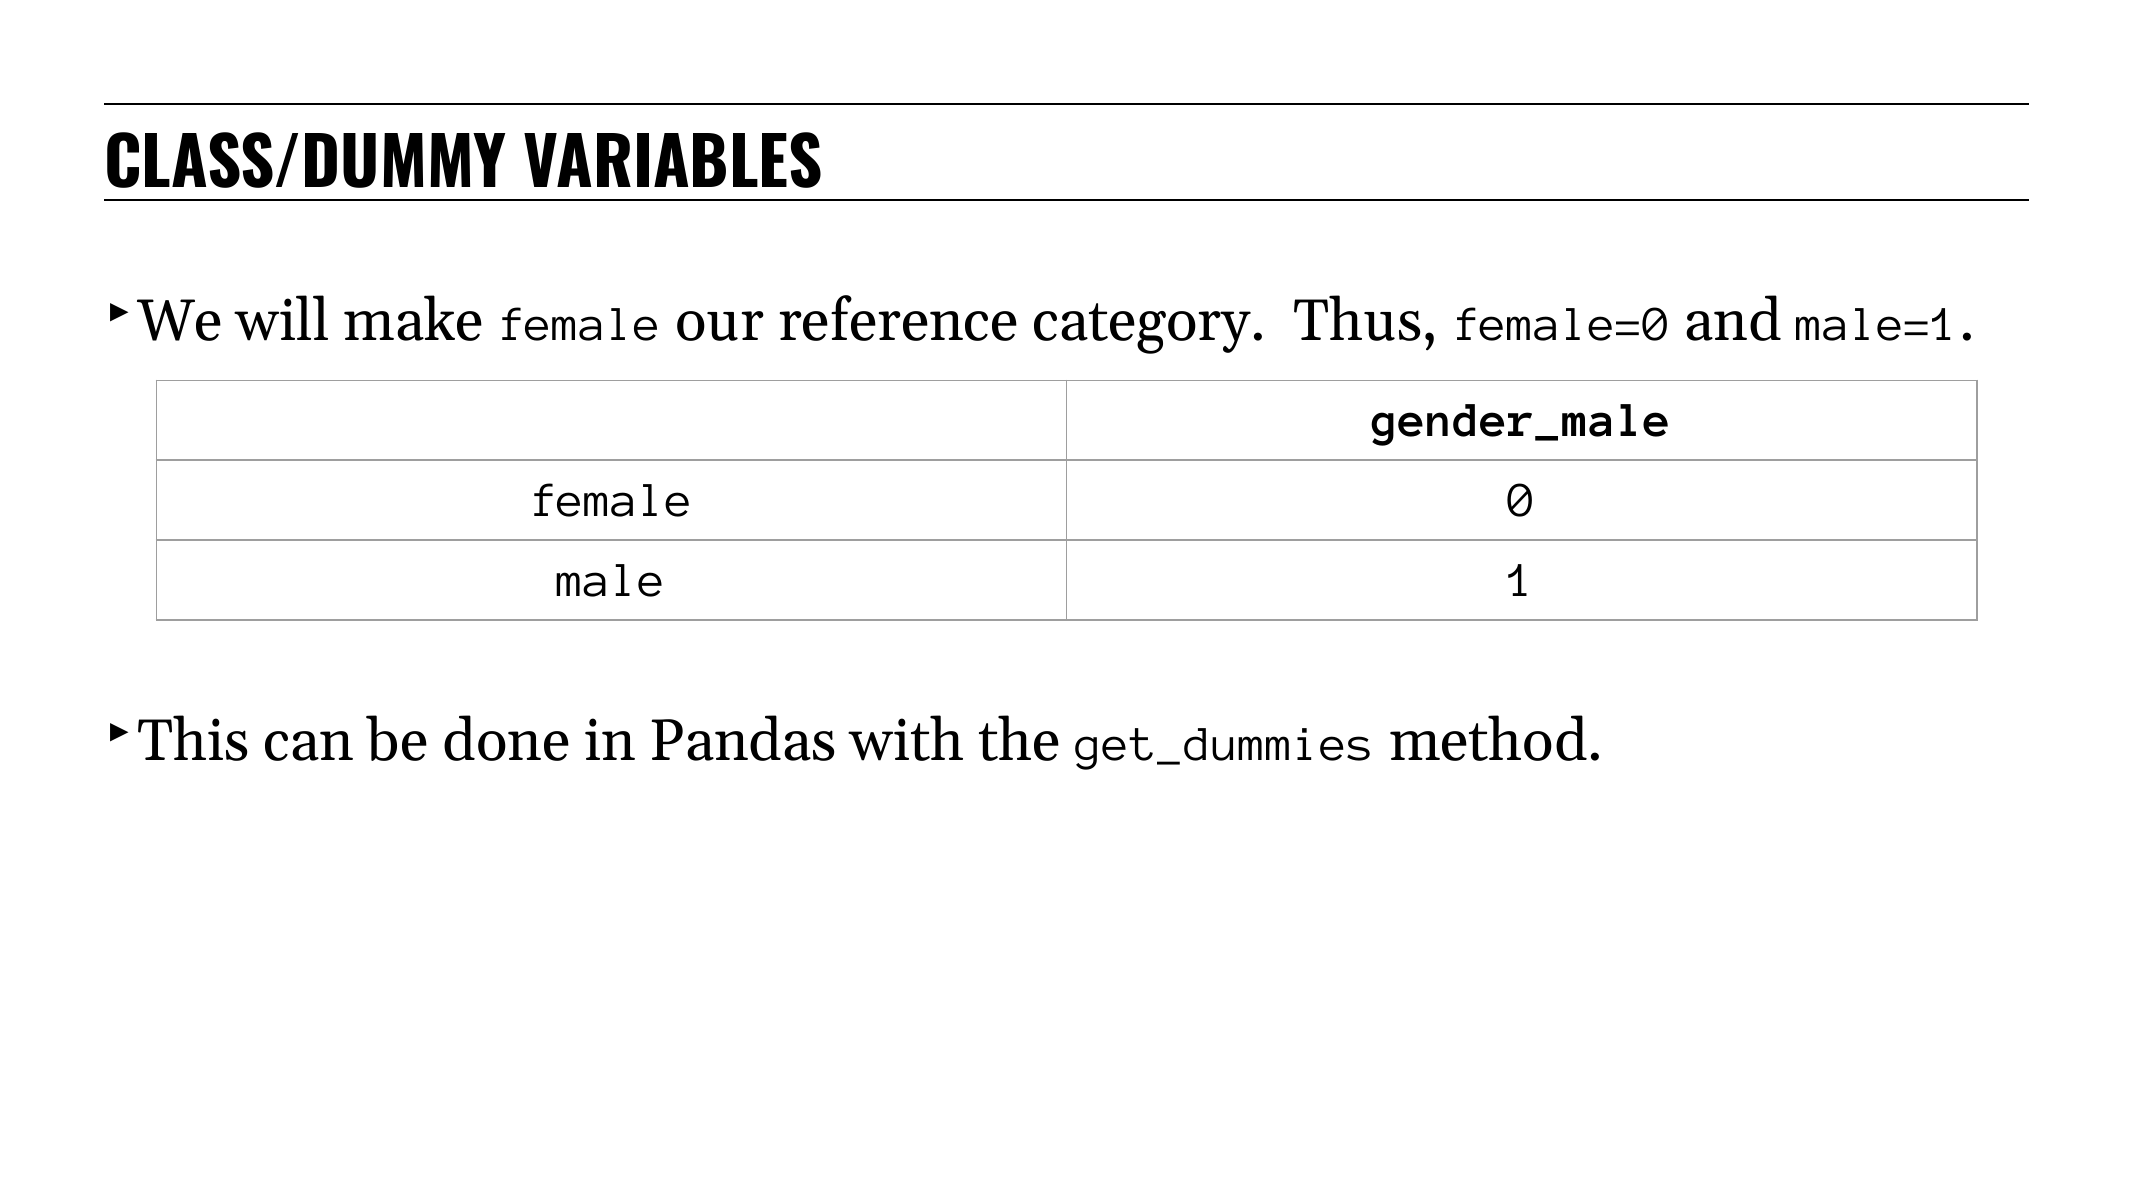

CLASS/DUMMY VARIABLES

We will make female our reference category.  Thus, female=0 and male=1.

This can be done in Pandas with the get_dummies method.
|  | gender\_male |
| --- | --- |
| female | 0 |
| male | 1 |